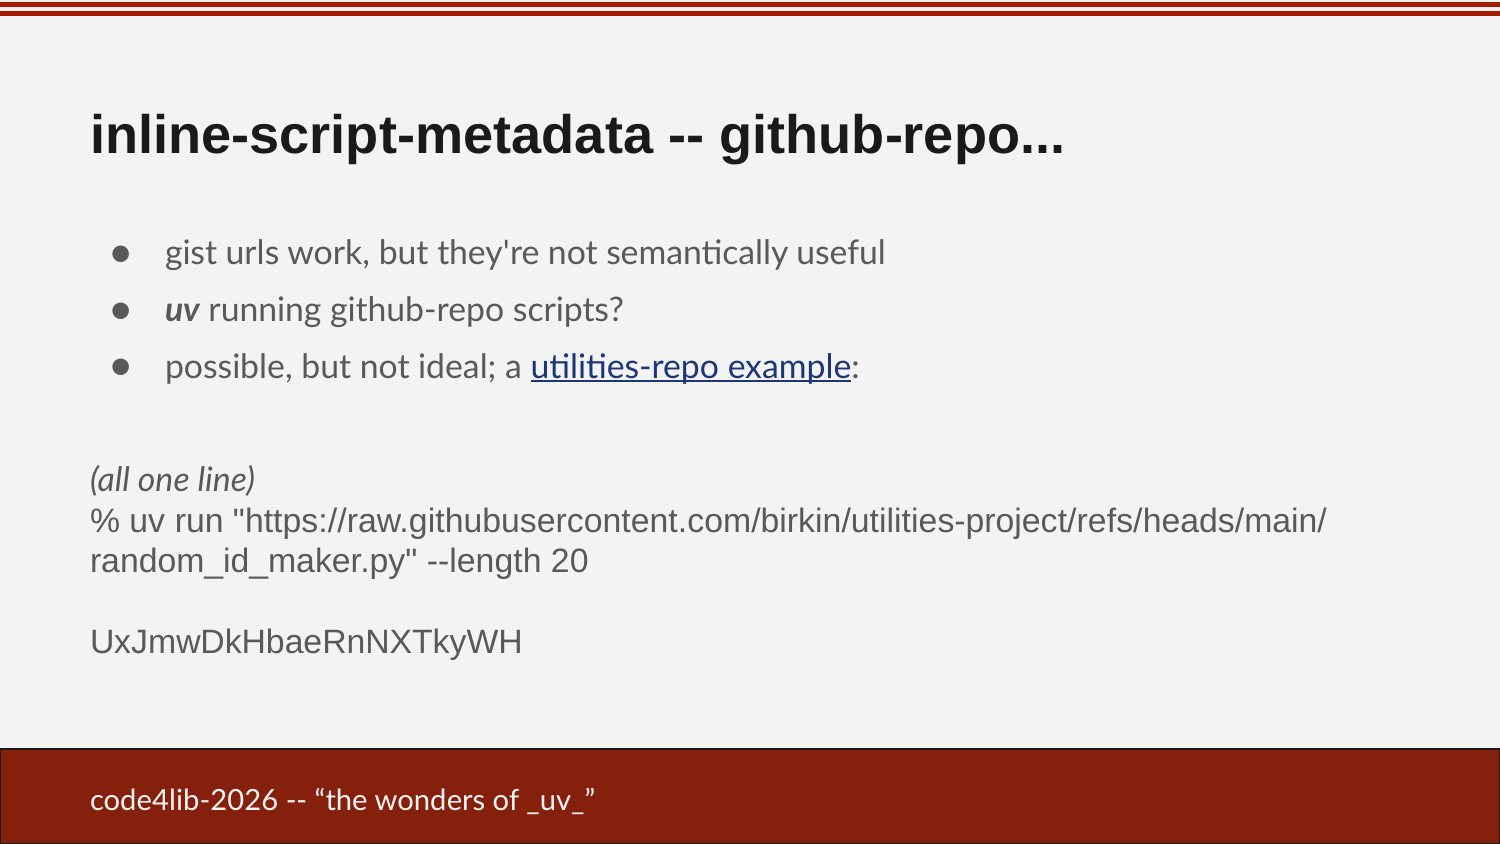

# inline-script-metadata -- github-repo...
gist urls work, but they're not semantically useful
uv running github-repo scripts?
possible, but not ideal; a utilities-repo example:

(all one line)
% uv run "https://raw.githubusercontent.com/birkin/utilities-project/refs/heads/main/random_id_maker.py" --length 20

UxJmwDkHbaeRnNXTkyWH